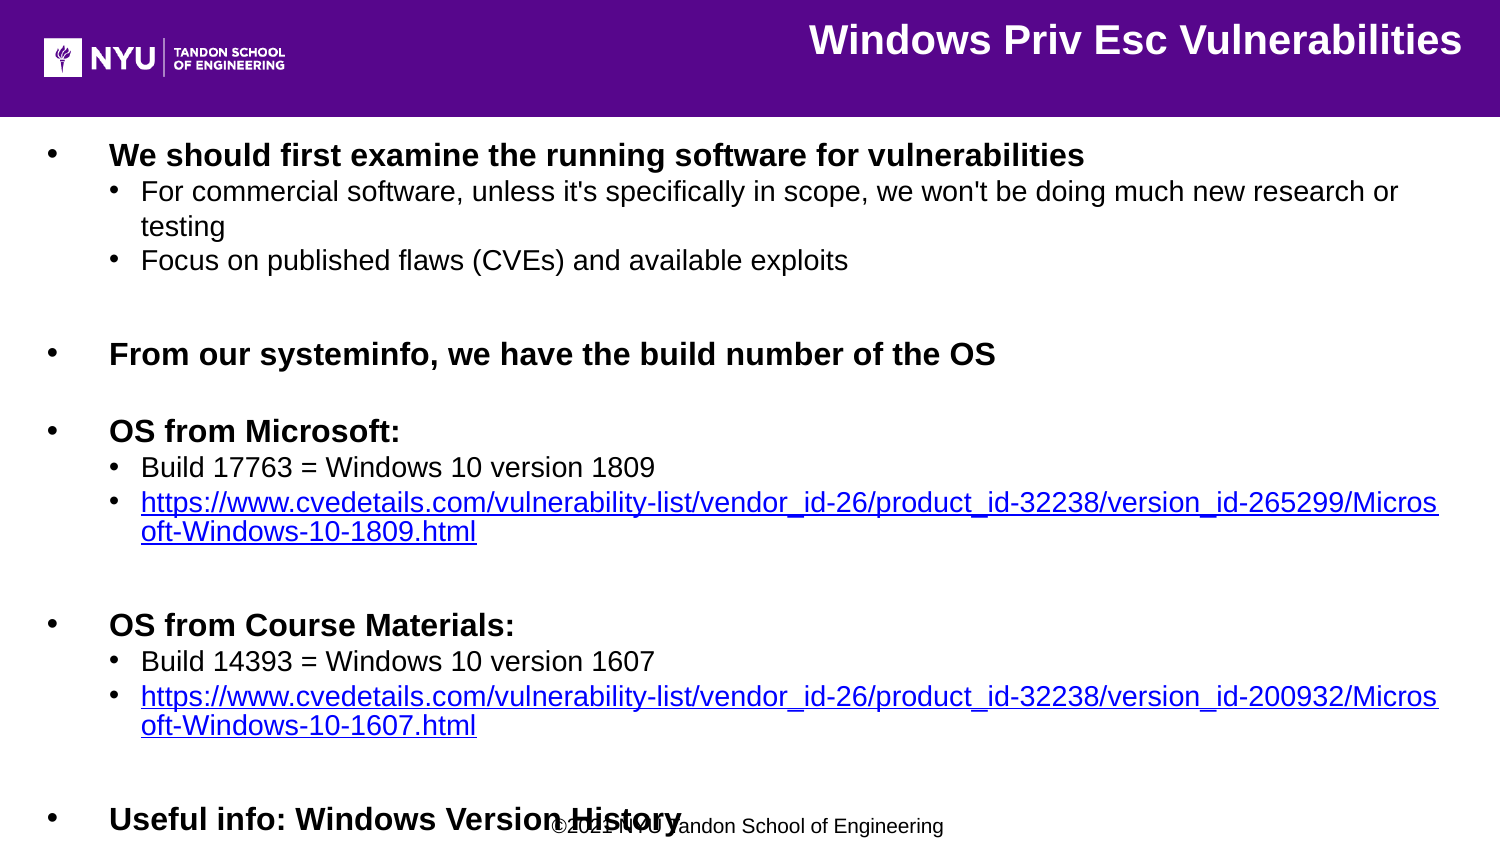

Windows Priv Esc Vulnerabilities
We should first examine the running software for vulnerabilities
For commercial software, unless it's specifically in scope, we won't be doing much new research or testing
Focus on published flaws (CVEs) and available exploits

From our systeminfo, we have the build number of the OS

OS from Microsoft:
Build 17763 = Windows 10 version 1809
https://www.cvedetails.com/vulnerability-list/vendor_id-26/product_id-32238/version_id-265299/Microsoft-Windows-10-1809.html

OS from Course Materials:
Build 14393 = Windows 10 version 1607
https://www.cvedetails.com/vulnerability-list/vendor_id-26/product_id-32238/version_id-200932/Microsoft-Windows-10-1607.html

Useful info: Windows Version History
https://en.wikipedia.org/wiki/Windows_10_version_history#Channels